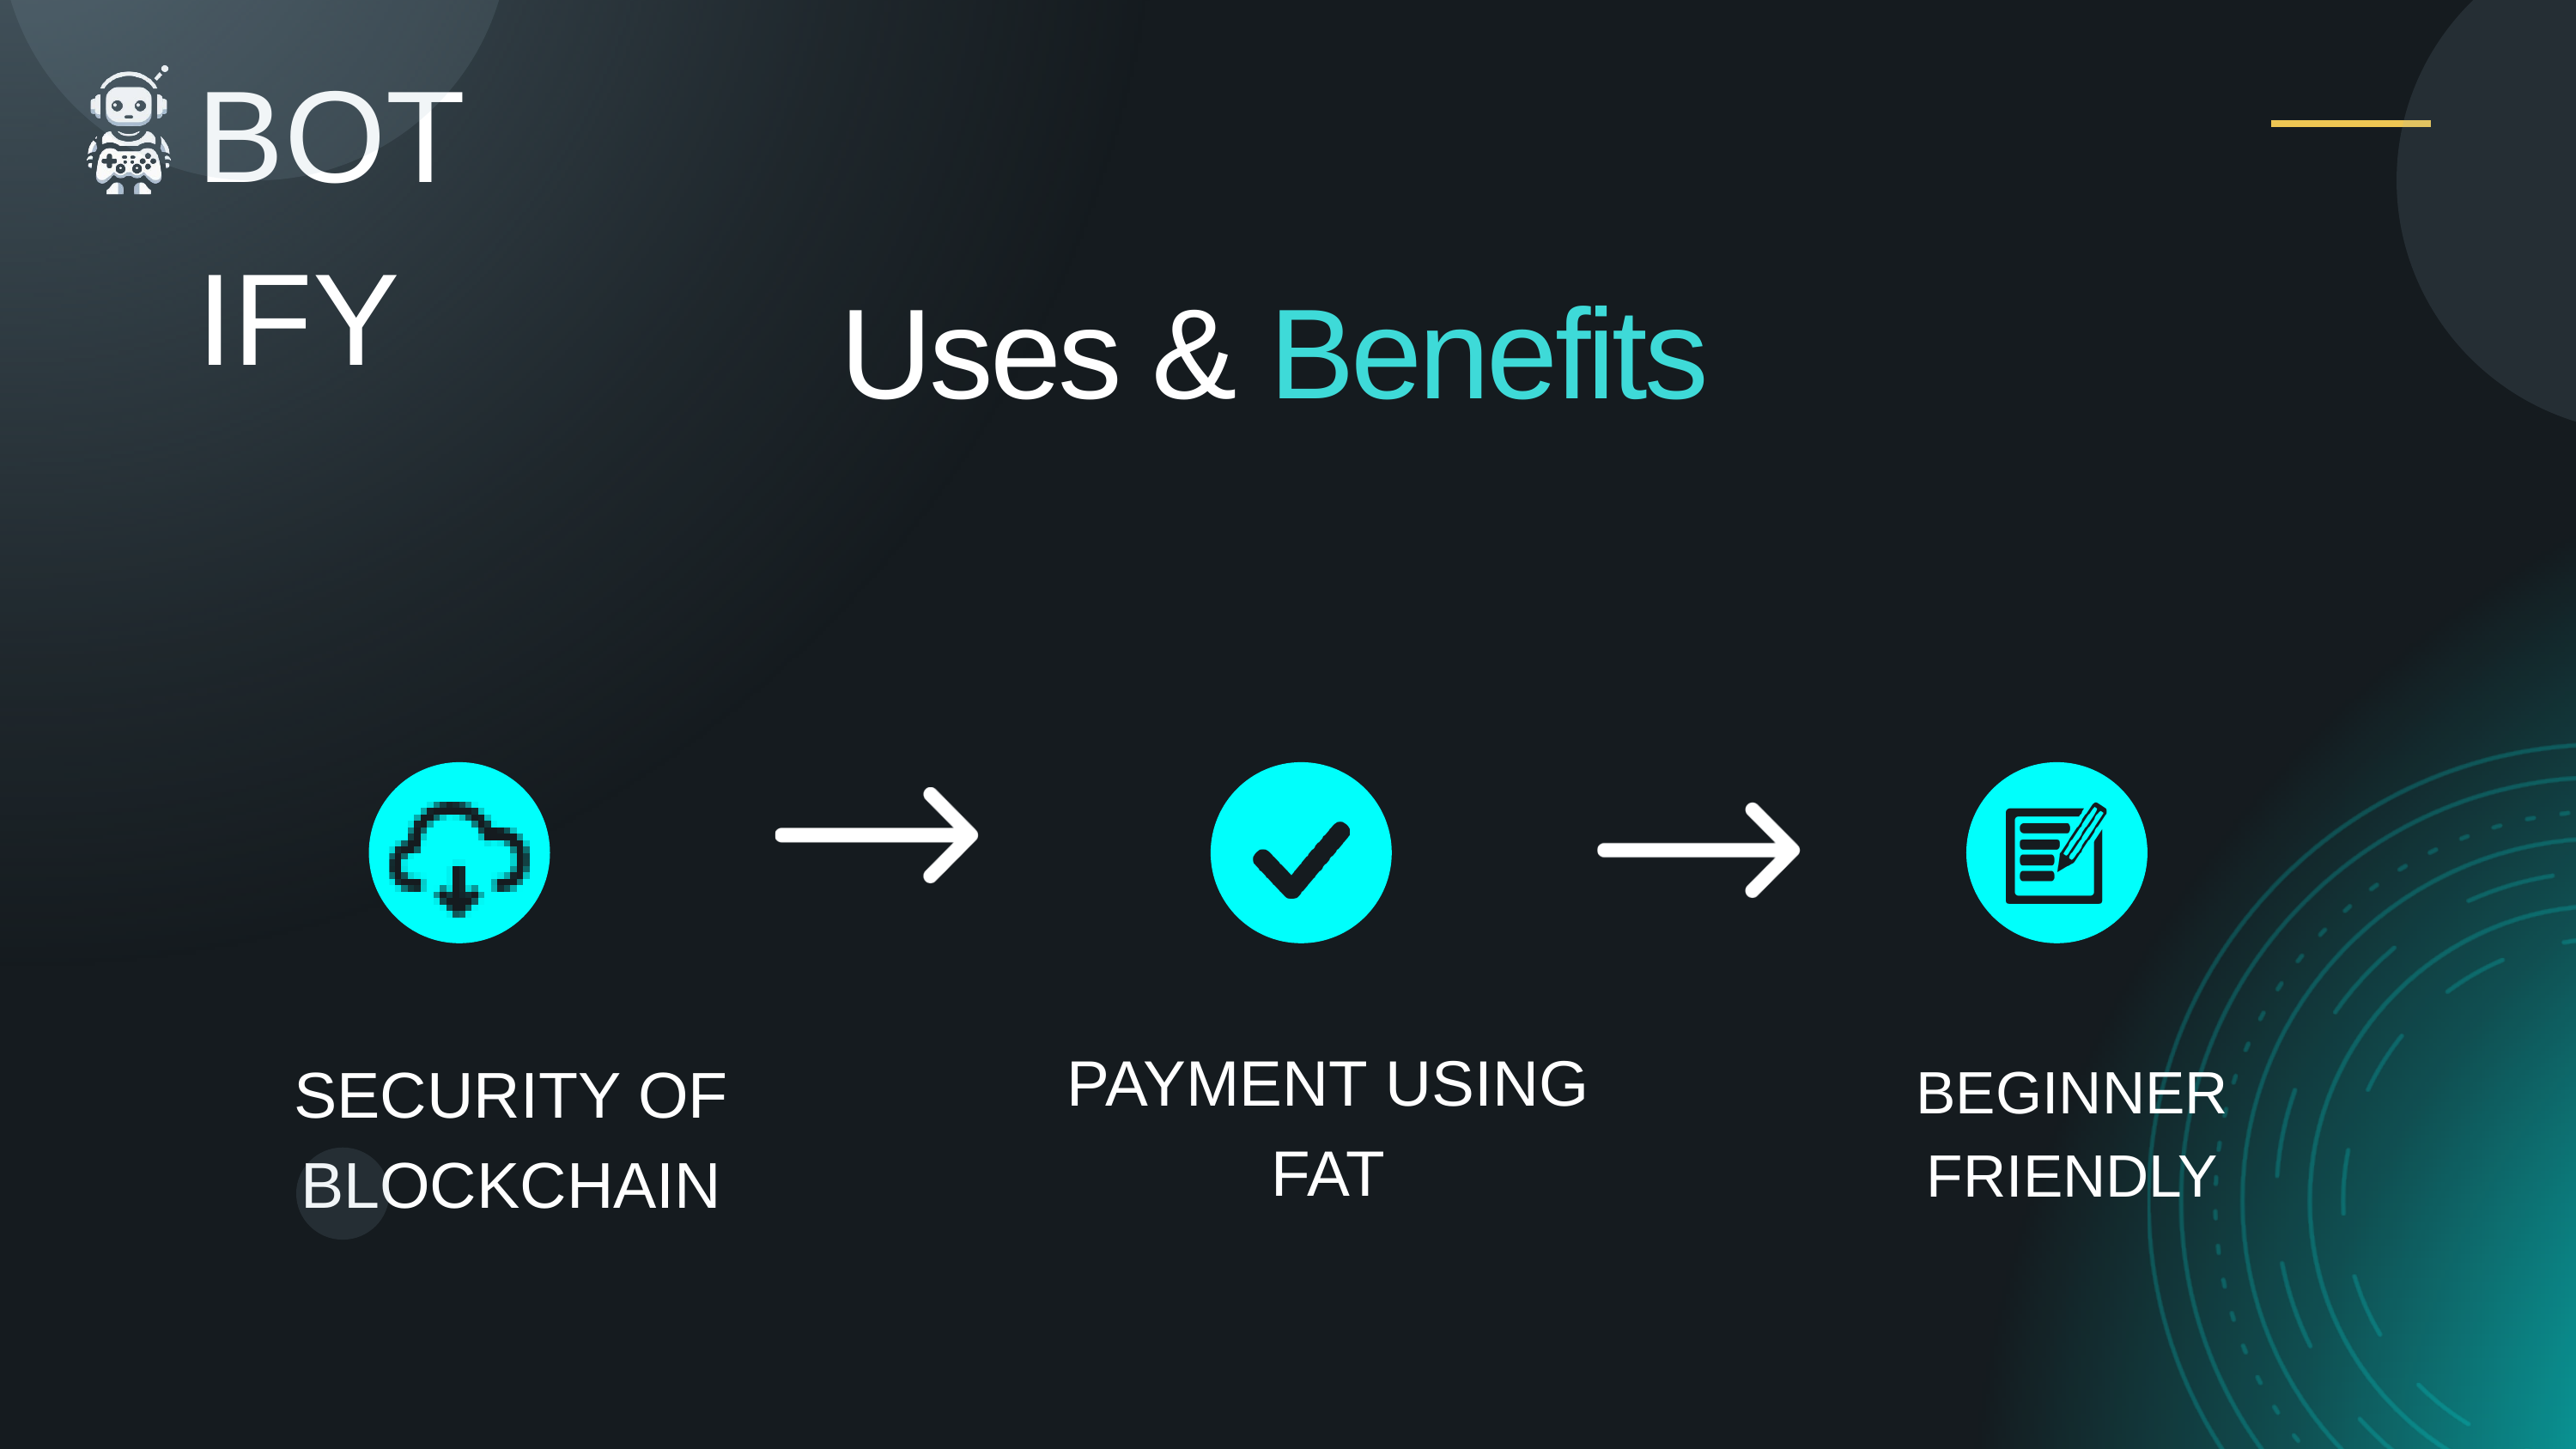

BOTIFY

Uses & Benefits

PAYMENT USING FAT
SECURITY OF BLOCKCHAIN
BEGINNER FRIENDLY